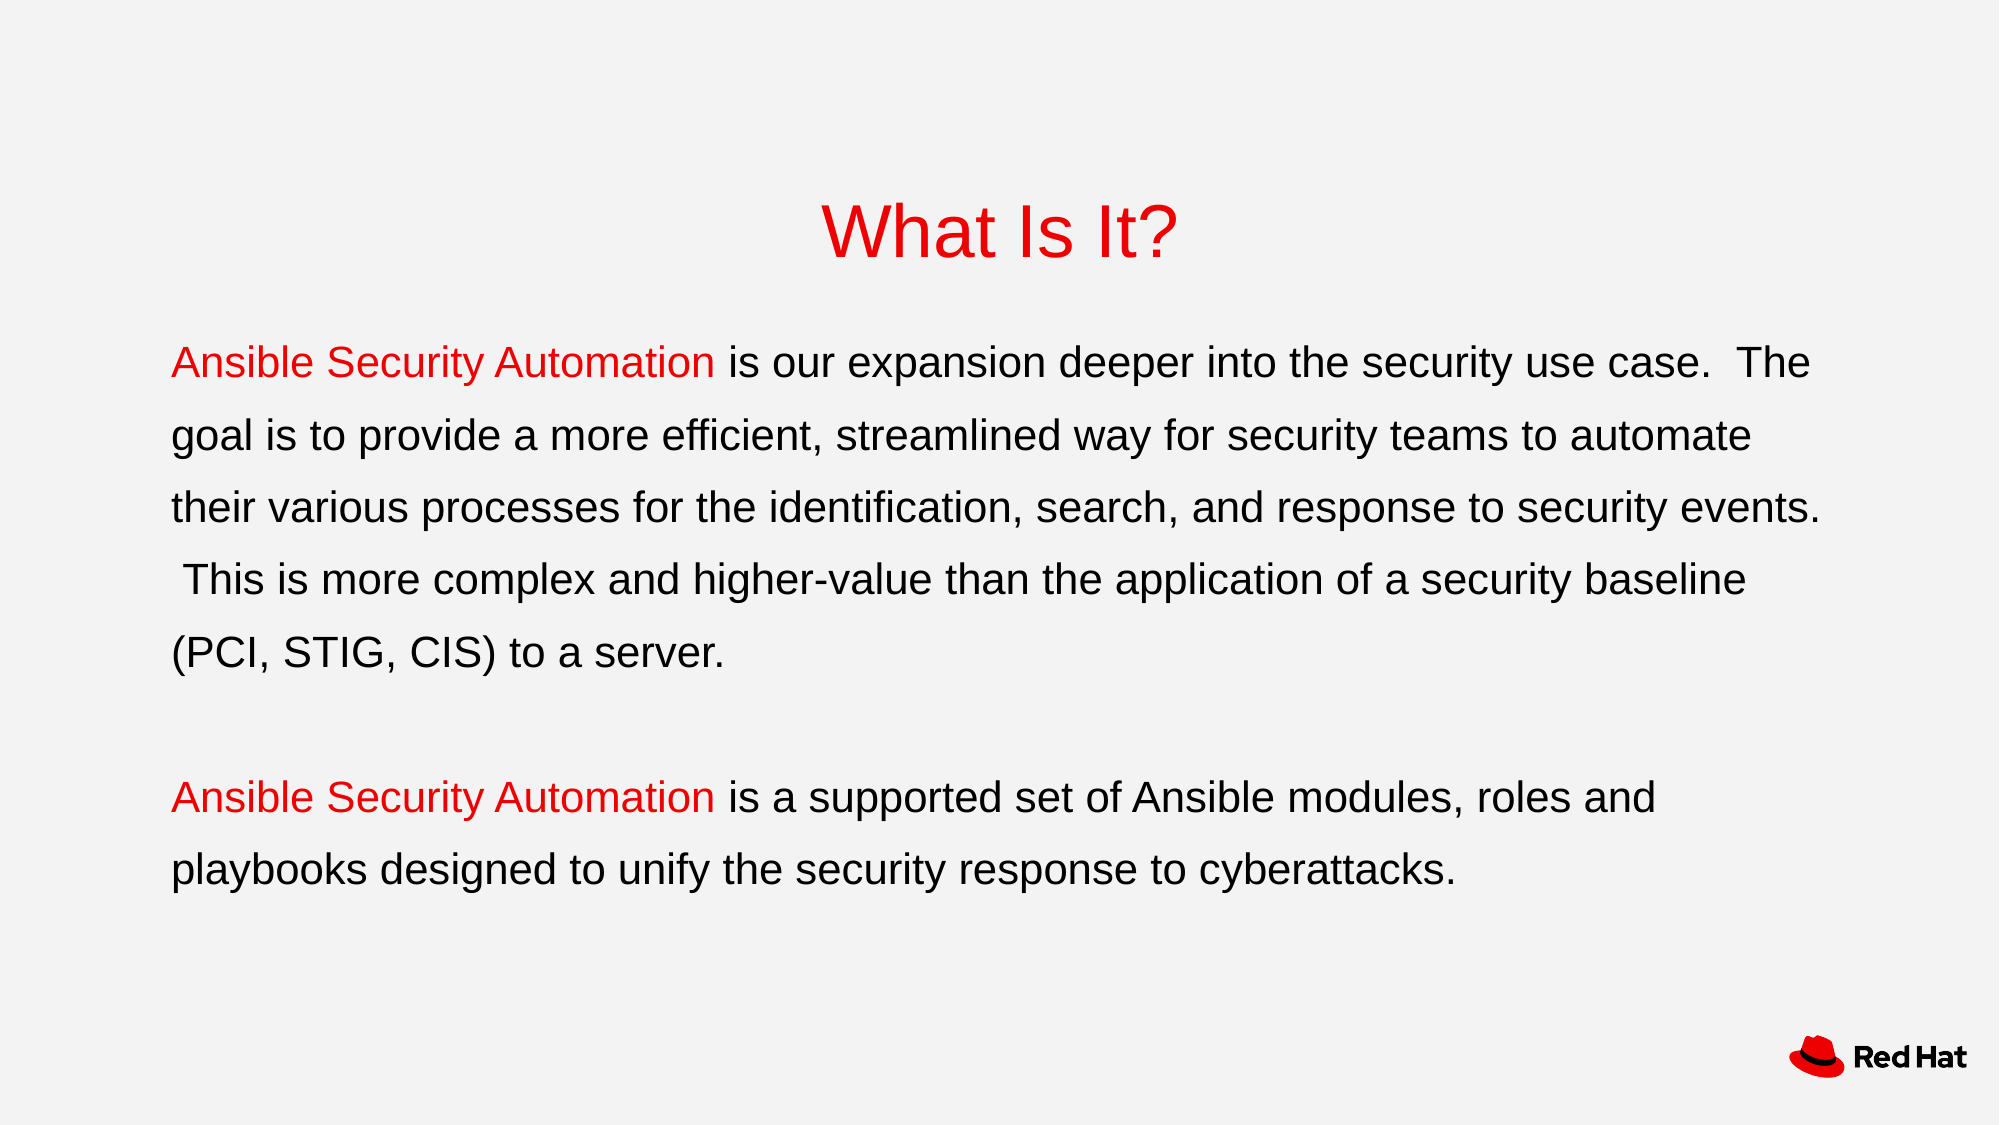

What Is It?
Ansible Security Automation is our expansion deeper into the security use case.  The goal is to provide a more efficient, streamlined way for security teams to automate their various processes for the identification, search, and response to security events.  This is more complex and higher-value than the application of a security baseline (PCI, STIG, CIS) to a server.

Ansible Security Automation is a supported set of Ansible modules, roles and playbooks designed to unify the security response to cyberattacks.